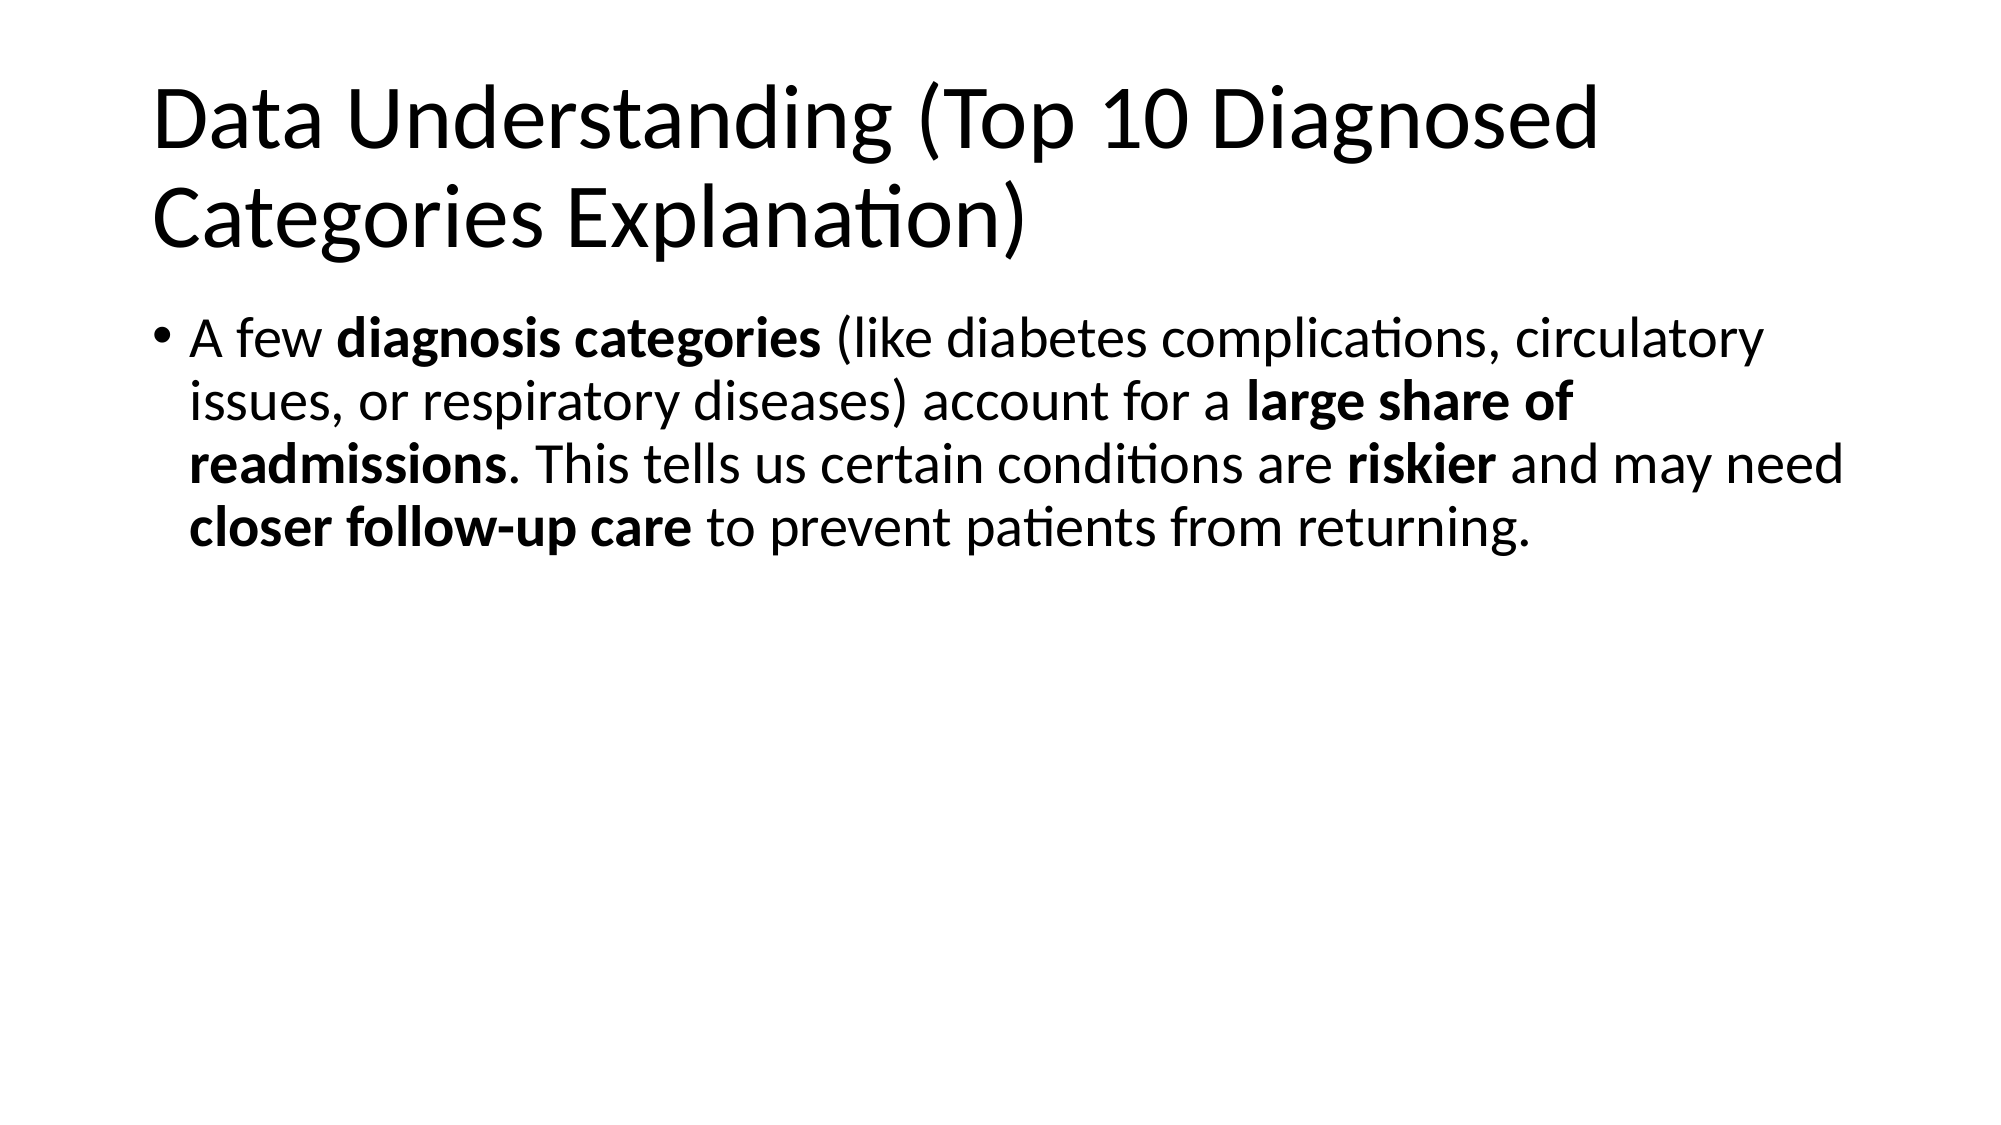

# Data Understanding (Top 10 Diagnosed Categories Explanation)
A few diagnosis categories (like diabetes complications, circulatory issues, or respiratory diseases) account for a large share of readmissions. This tells us certain conditions are riskier and may need closer follow-up care to prevent patients from returning.